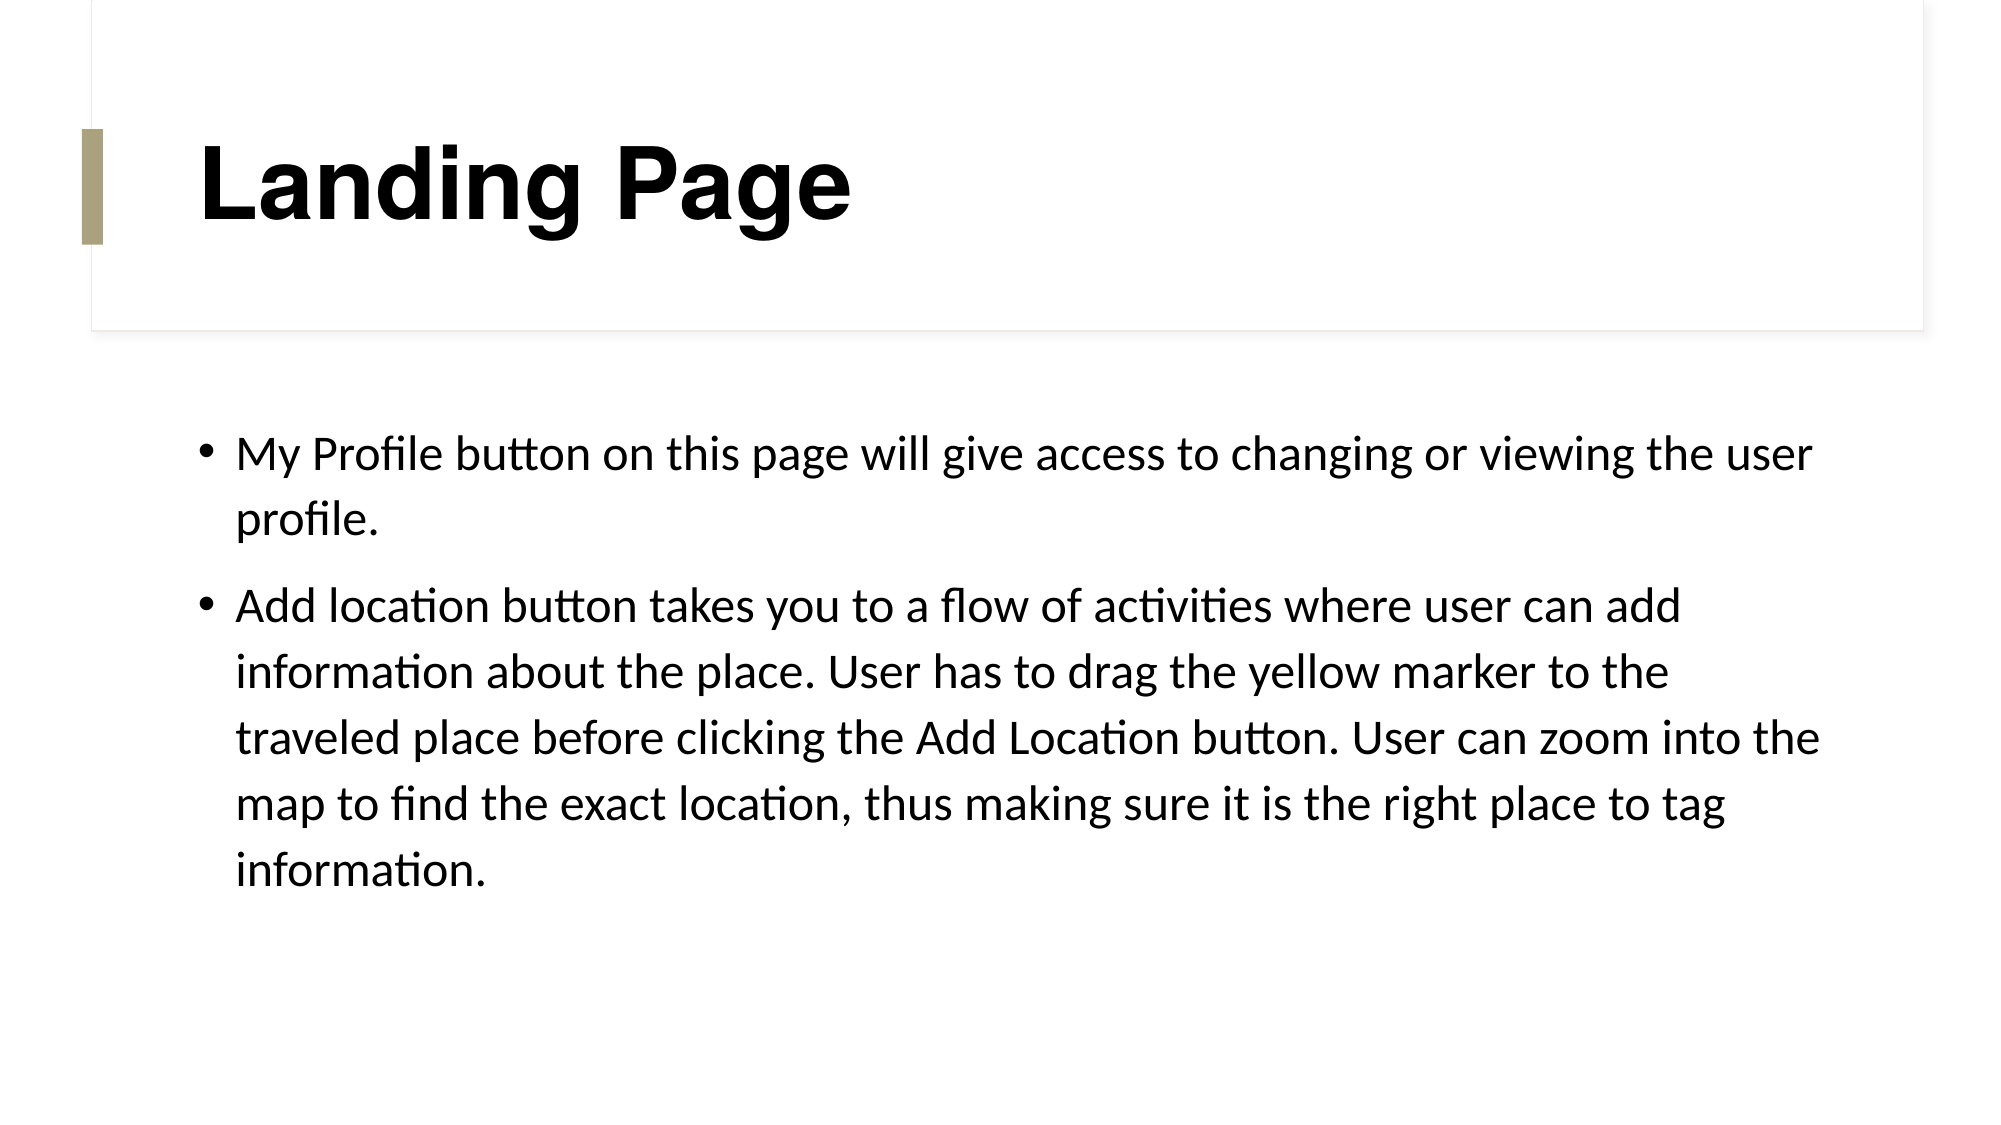

# Landing Page
My Profile button on this page will give access to changing or viewing the user profile.
Add location button takes you to a flow of activities where user can add information about the place. User has to drag the yellow marker to the traveled place before clicking the Add Location button. User can zoom into the map to find the exact location, thus making sure it is the right place to tag information.